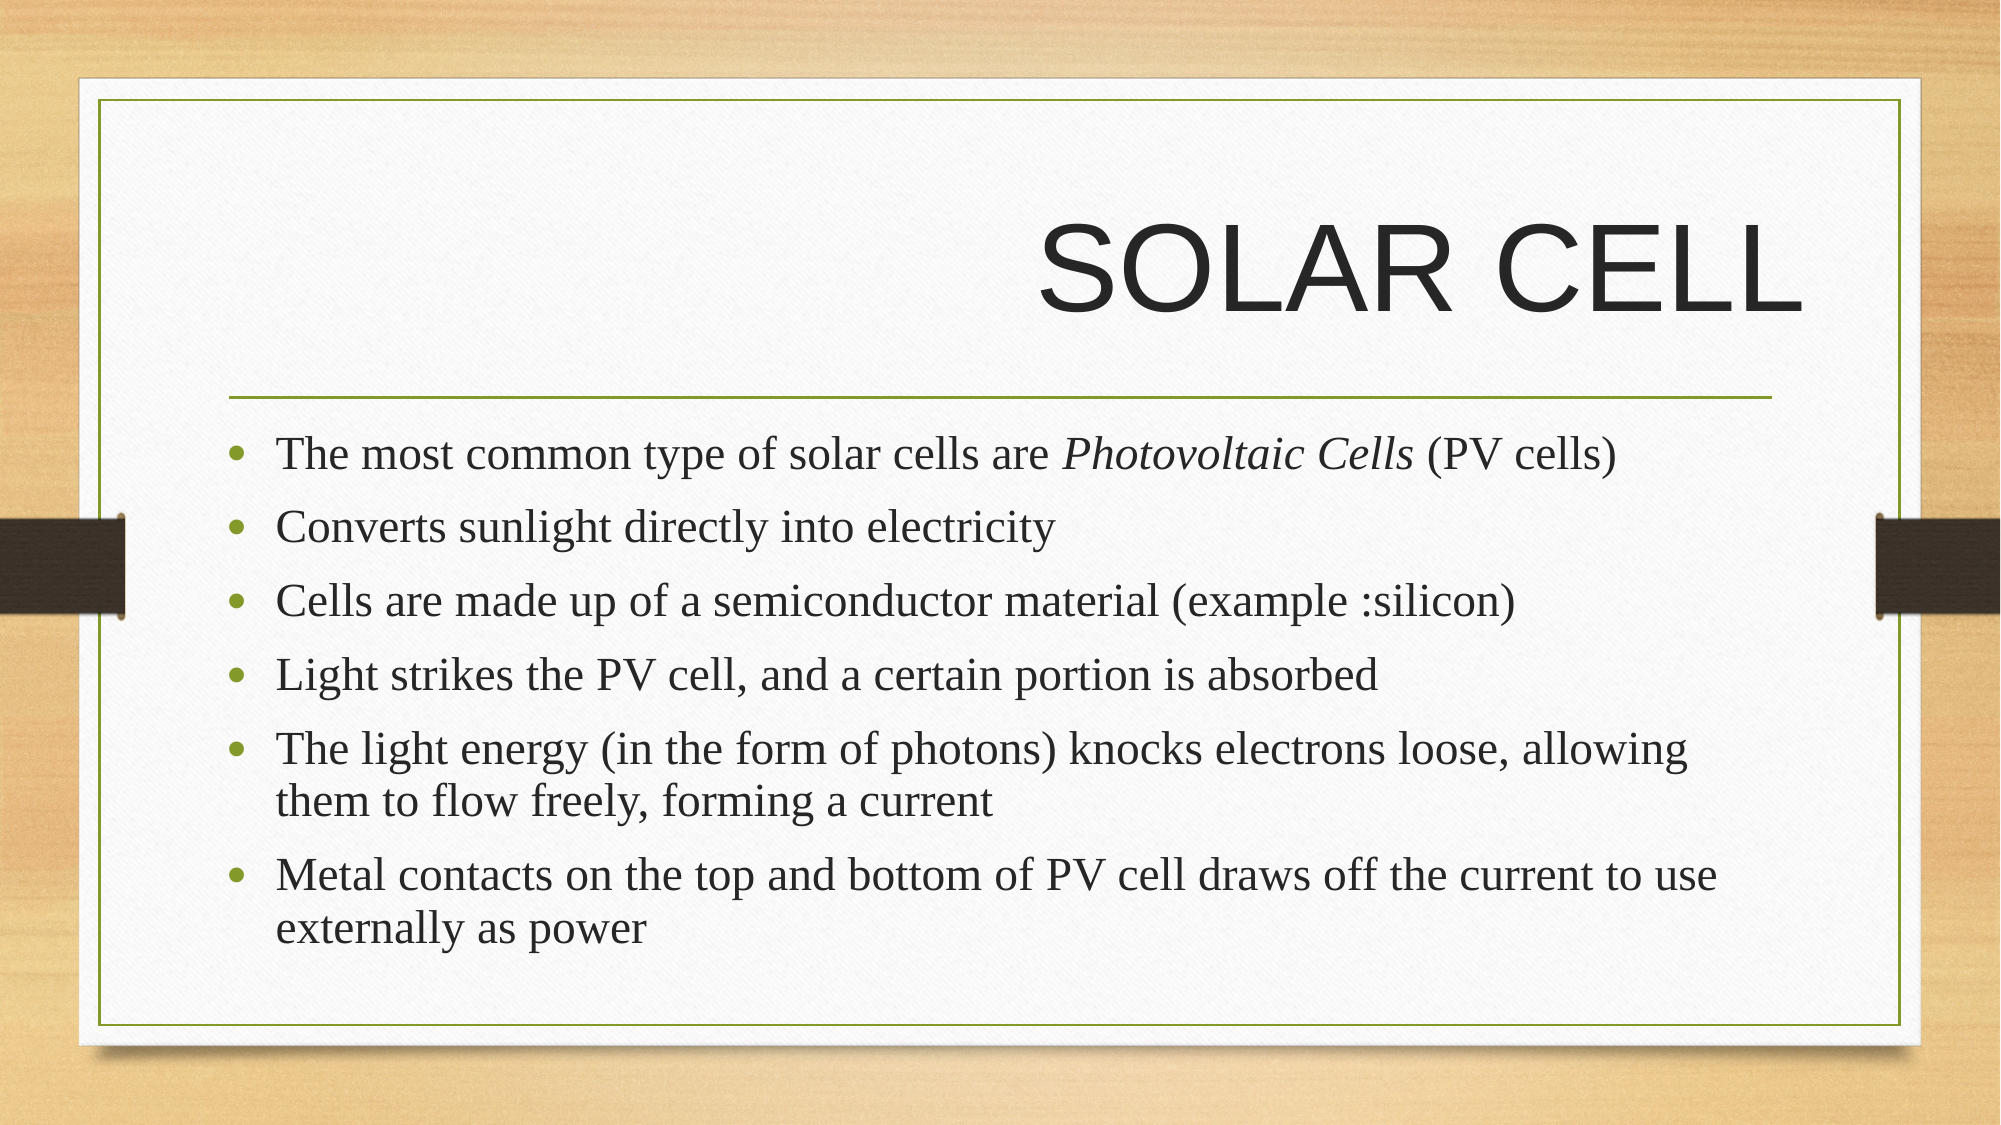

# SOLAR CELL
The most common type of solar cells are Photovoltaic Cells (PV cells)
Converts sunlight directly into electricity
Cells are made up of a semiconductor material (example :silicon)
Light strikes the PV cell, and a certain portion is absorbed
The light energy (in the form of photons) knocks electrons loose, allowing them to flow freely, forming a current
Metal contacts on the top and bottom of PV cell draws off the current to use externally as power